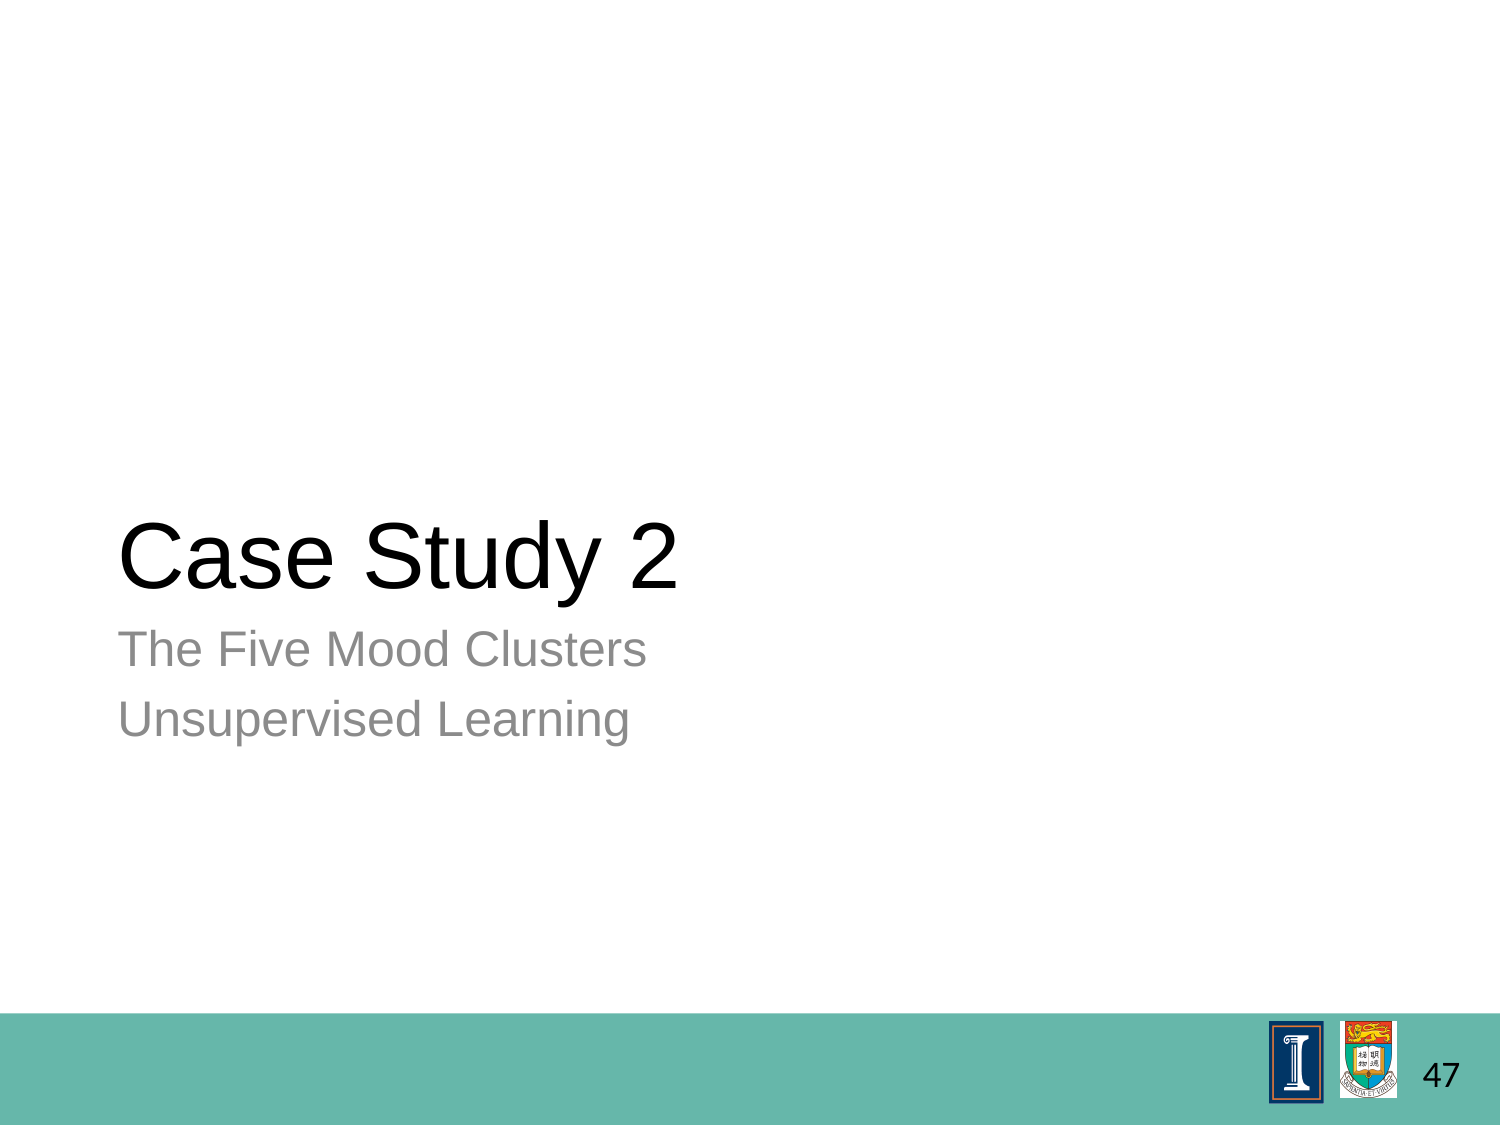

# Case Study 2
The Five Mood Clusters
Unsupervised Learning
47